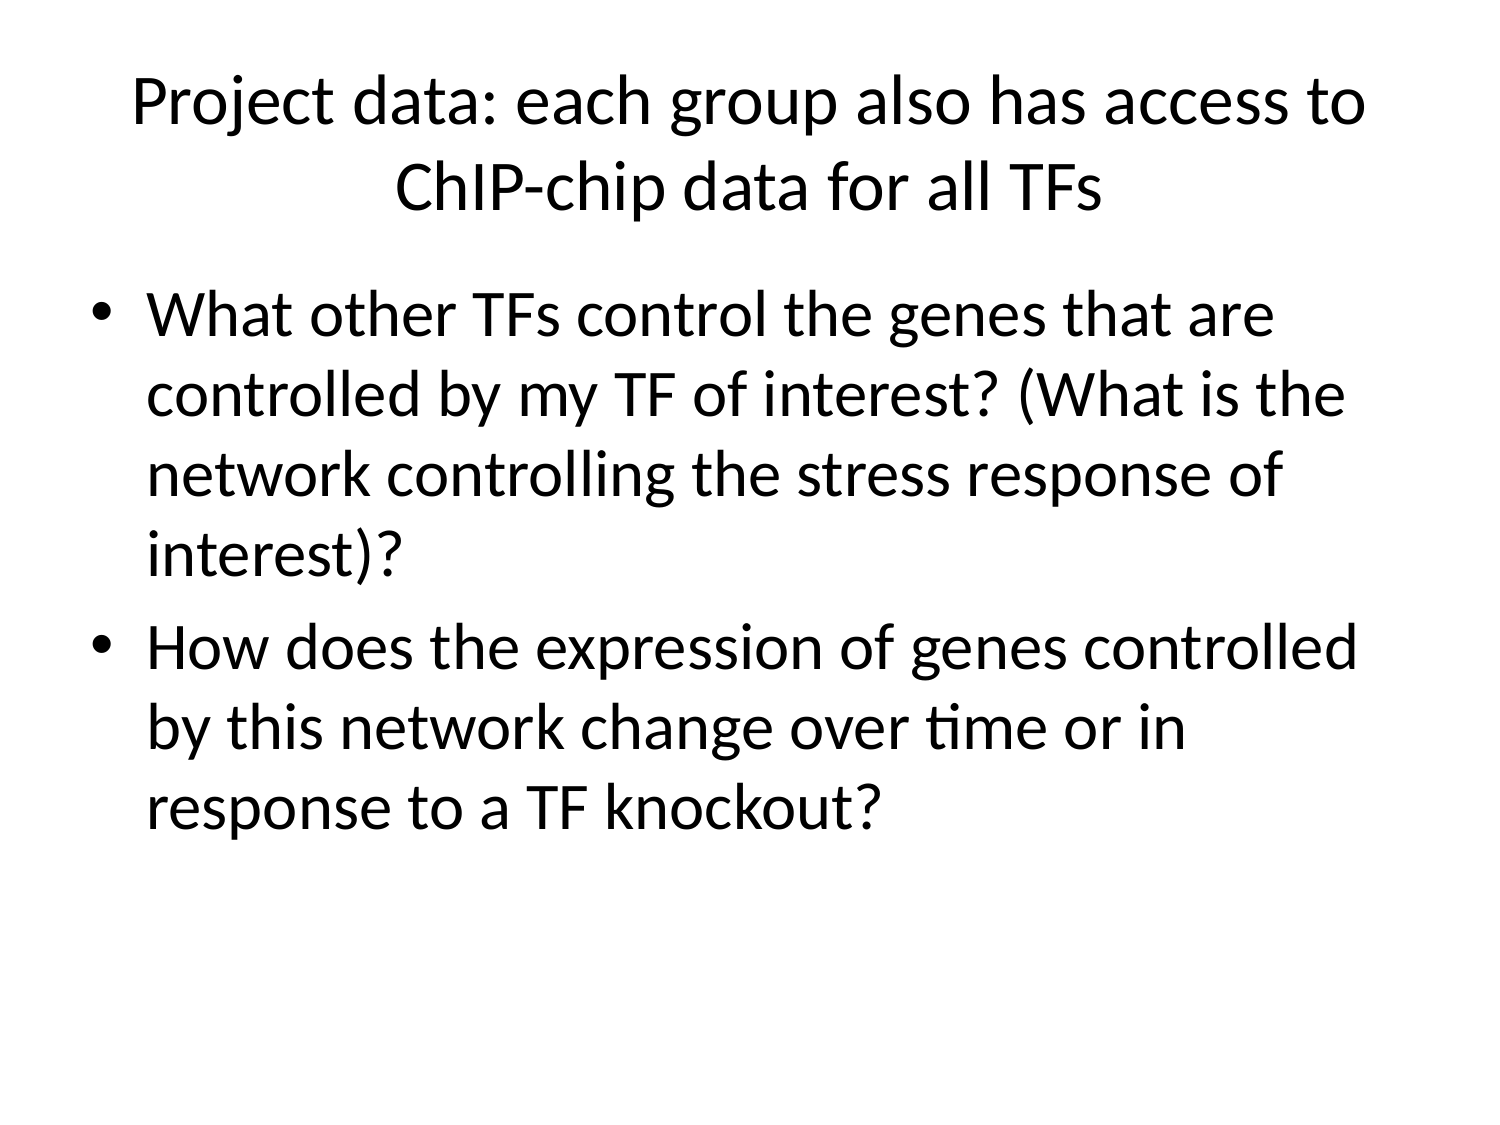

# Project data: each group also has access to ChIP-chip data for all TFs
What other TFs control the genes that are controlled by my TF of interest? (What is the network controlling the stress response of interest)?
How does the expression of genes controlled by this network change over time or in response to a TF knockout?